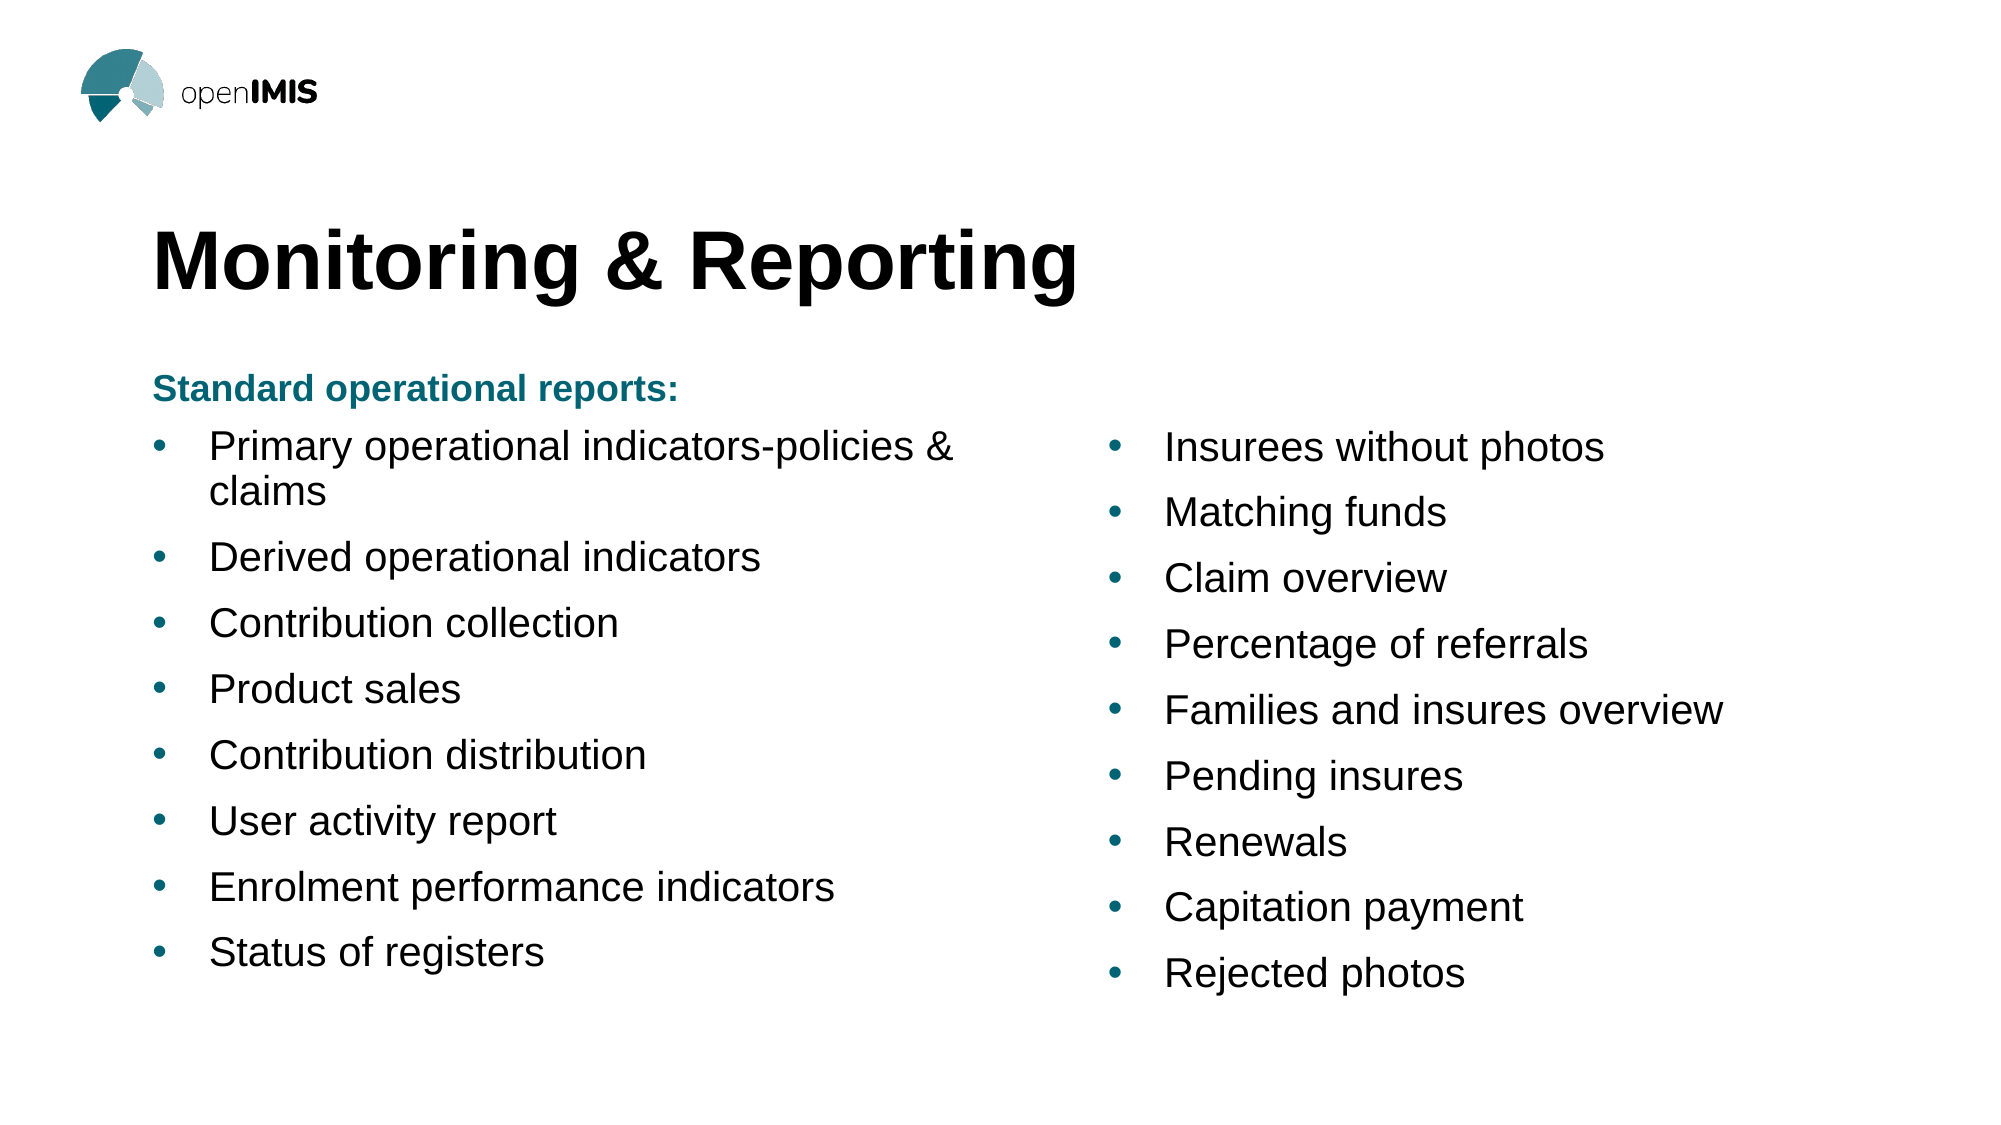

# Monitoring & Reporting
Standard operational reports:
Primary operational indicators-policies & claims
Derived operational indicators
Contribution collection
Product sales
Contribution distribution
User activity report
Enrolment performance indicators
Status of registers

Insurees without photos
Matching funds
Claim overview
Percentage of referrals
Families and insures overview
Pending insures
Renewals
Capitation payment
Rejected photos